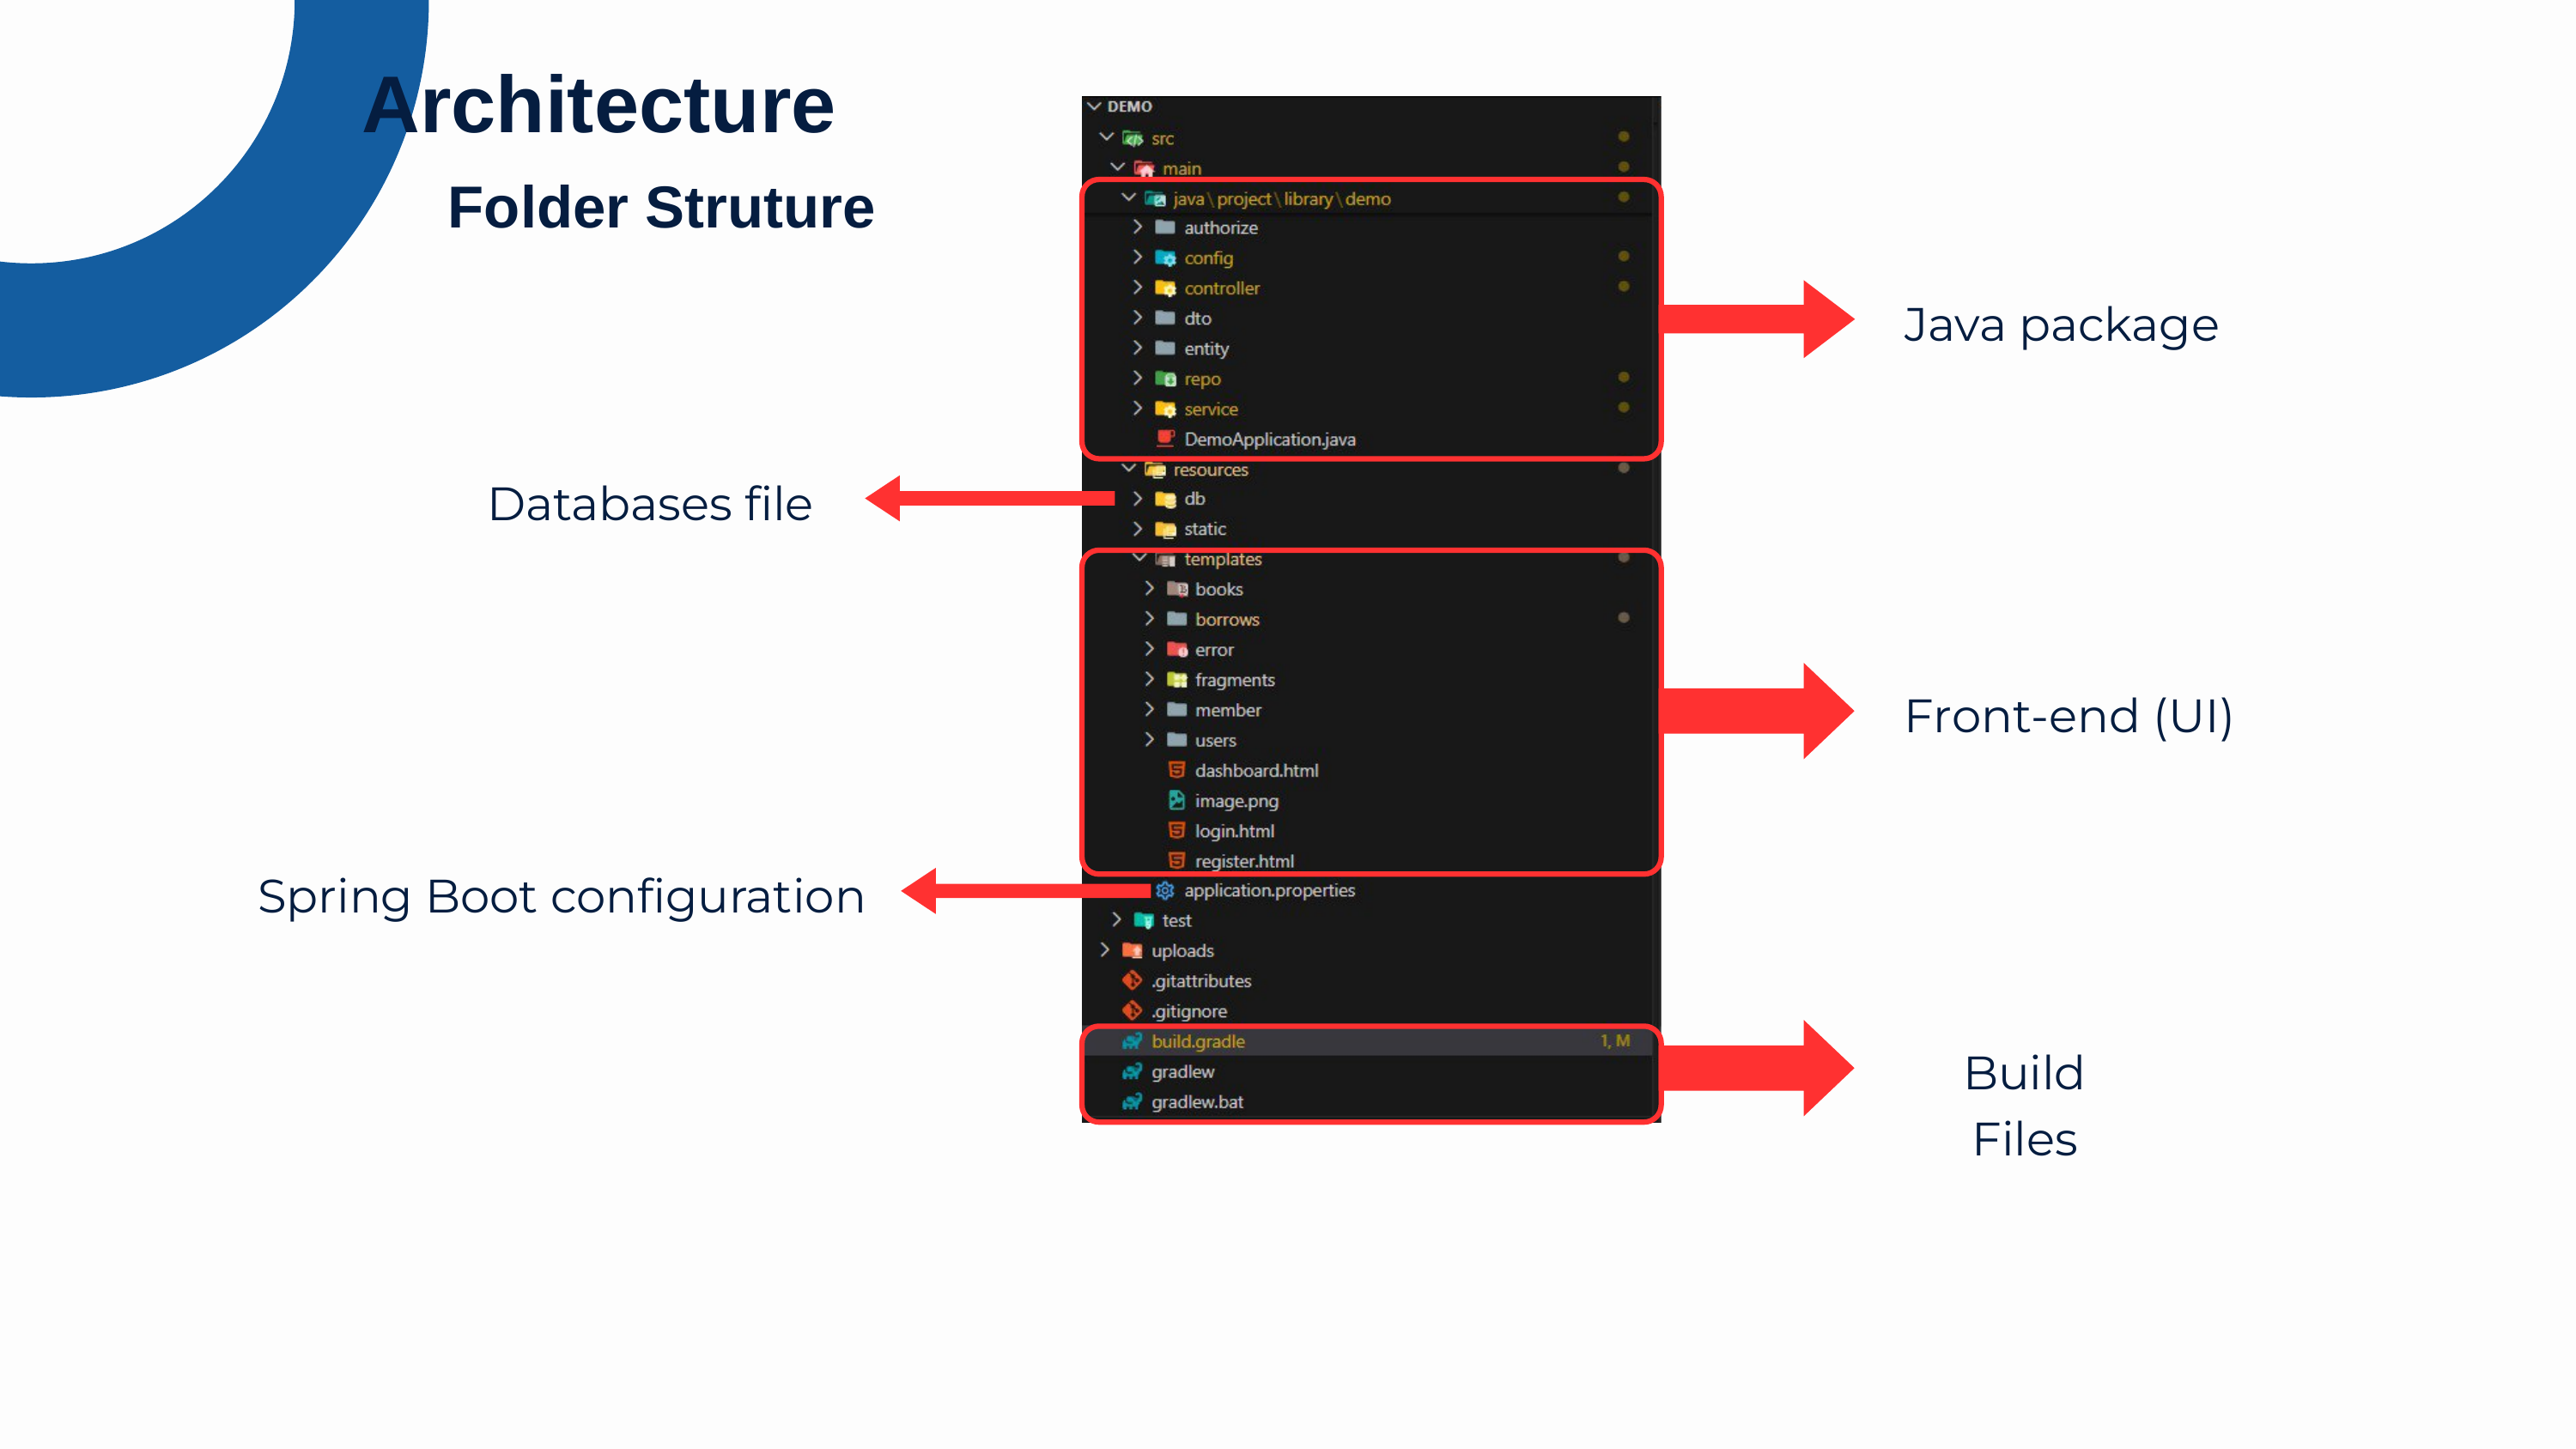

Architecture

Folder Struture

Java package

Databases file

Front-end (UI)
Spring Boot configuration

Build Files